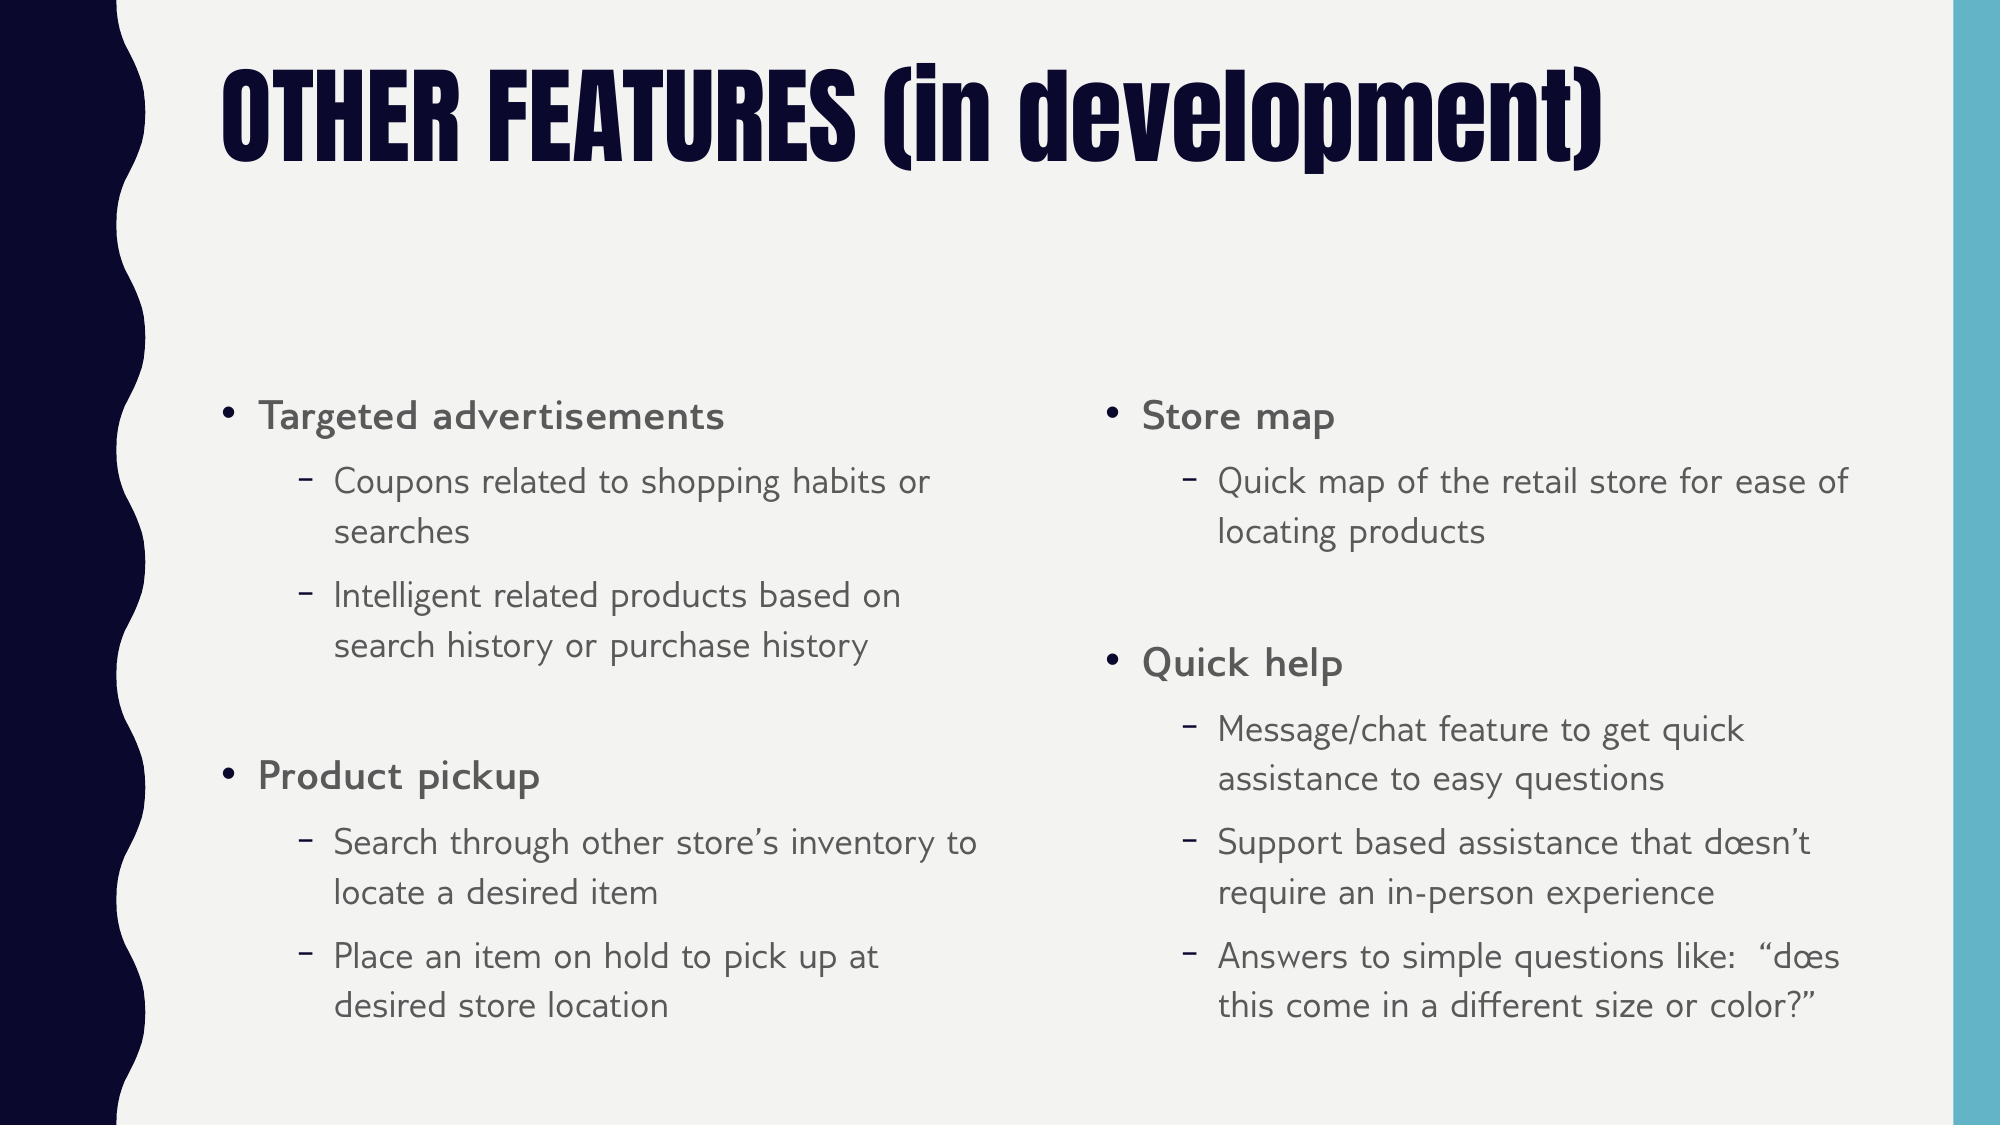

# OTHER FEATURES (in development)
Targeted advertisements
Coupons related to shopping habits or searches
Intelligent related products based on search history or purchase history

Product pickup
Search through other store’s inventory to locate a desired item
Place an item on hold to pick up at desired store location
Store map
Quick map of the retail store for ease of locating products

Quick help
Message/chat feature to get quick assistance to easy questions
Support based assistance that doesn’t require an in-person experience
Answers to simple questions like:  “does this come in a different size or color?”